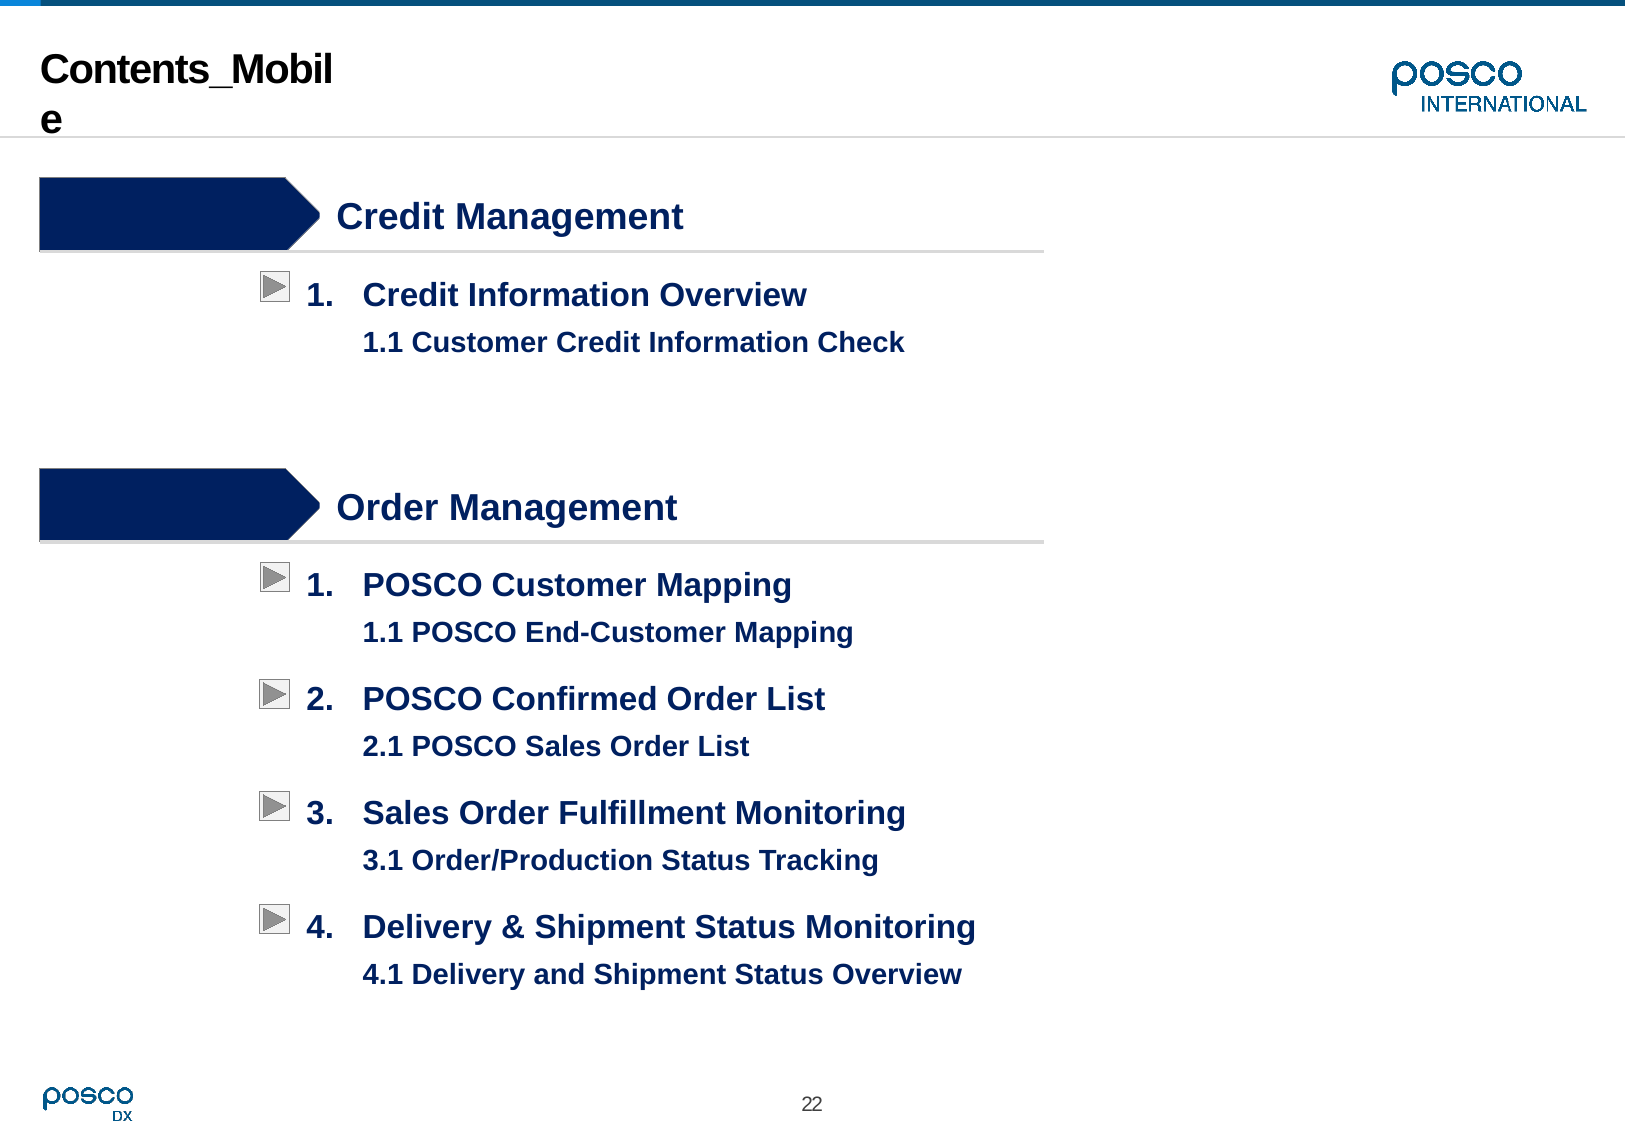

# Contents_Mobile
Step 1
Credit Management
Credit Information Overview
1.1 Customer Credit Information Check

Step 2
Order Management
POSCO Customer Mapping
1.1 POSCO End-Customer Mapping
POSCO Confirmed Order List
2.1 POSCO Sales Order List
Sales Order Fulfillment Monitoring
3.1 Order/Production Status Tracking
Delivery & Shipment Status Monitoring
4.1 Delivery and Shipment Status Overview